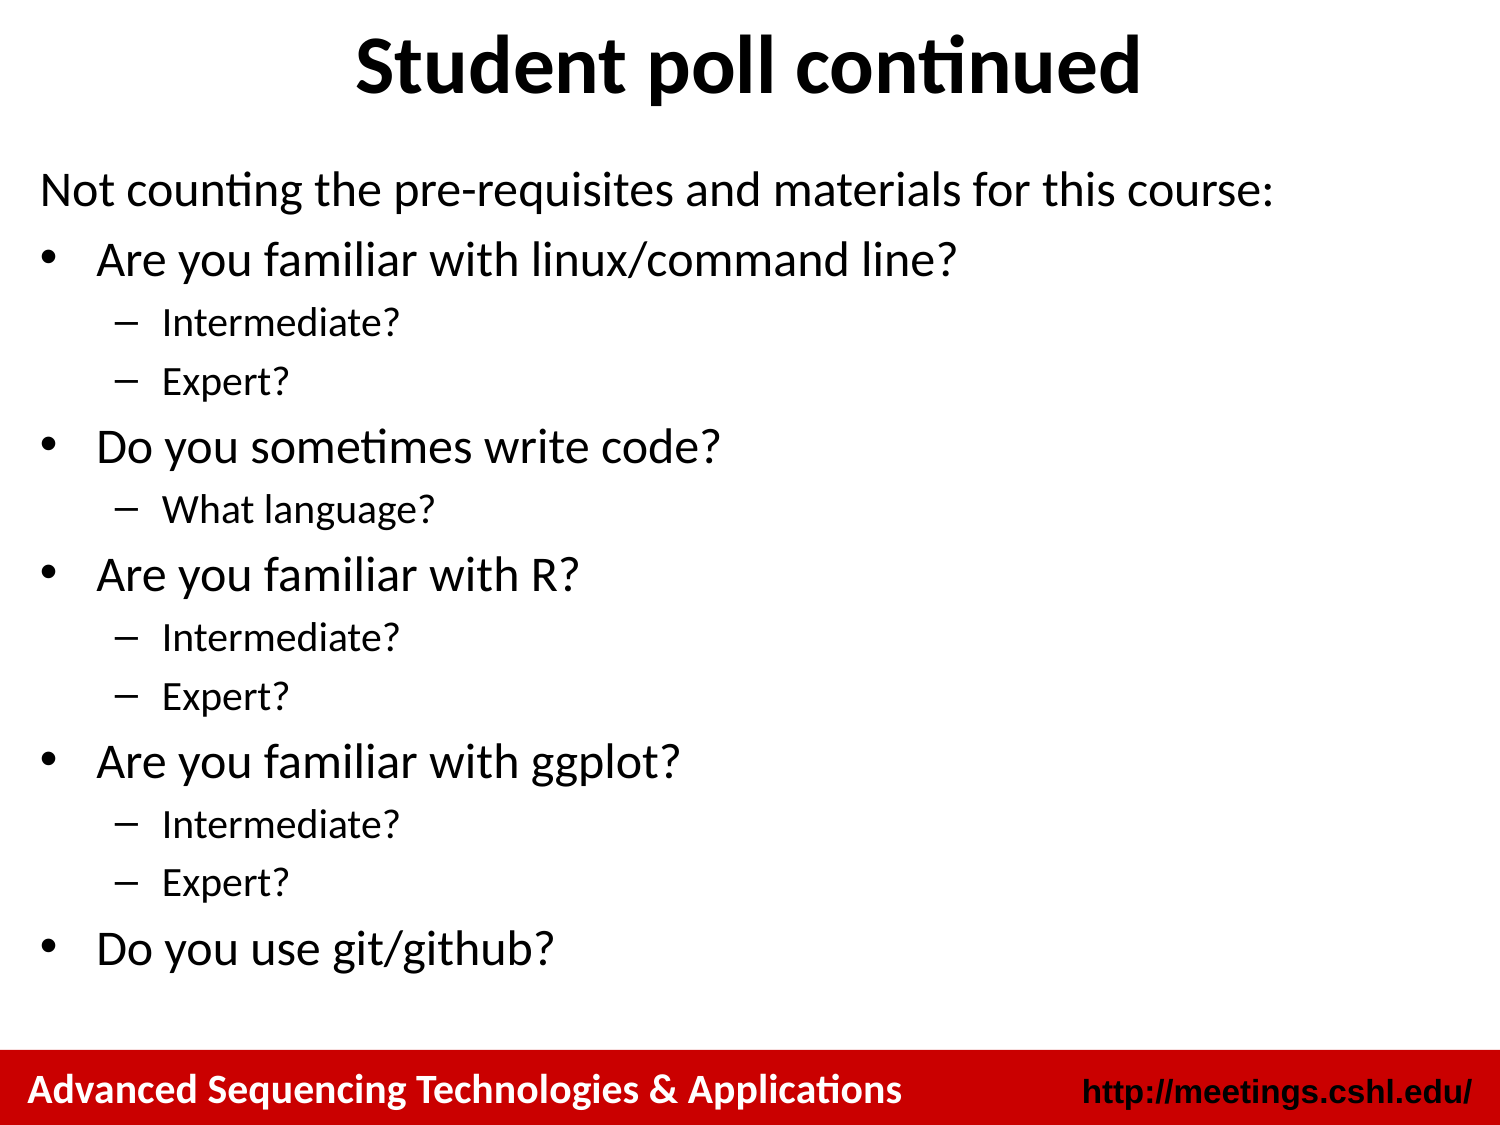

# Student poll continued
Not counting the pre-requisites and materials for this course:
Are you familiar with linux/command line?
Intermediate?
Expert?
Do you sometimes write code?
What language?
Are you familiar with R?
Intermediate?
Expert?
Are you familiar with ggplot?
Intermediate?
Expert?
Do you use git/github?